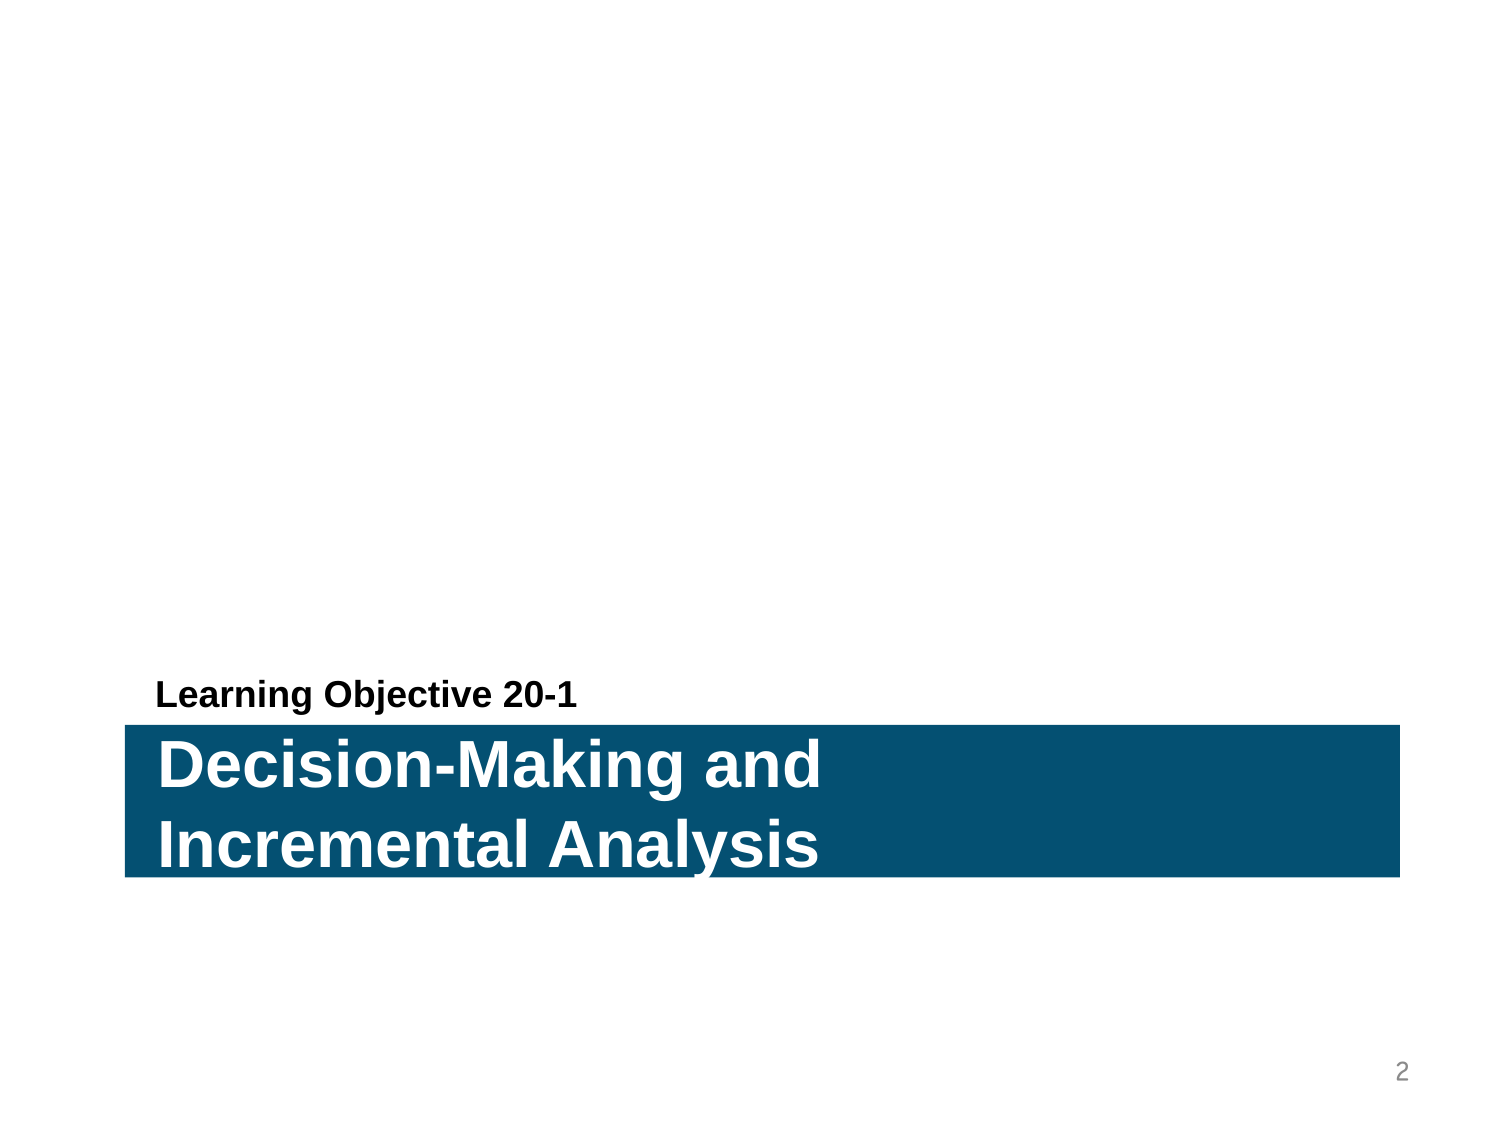

Learning Objective 20-1
Decision-Making and
Incremental Analysis
2